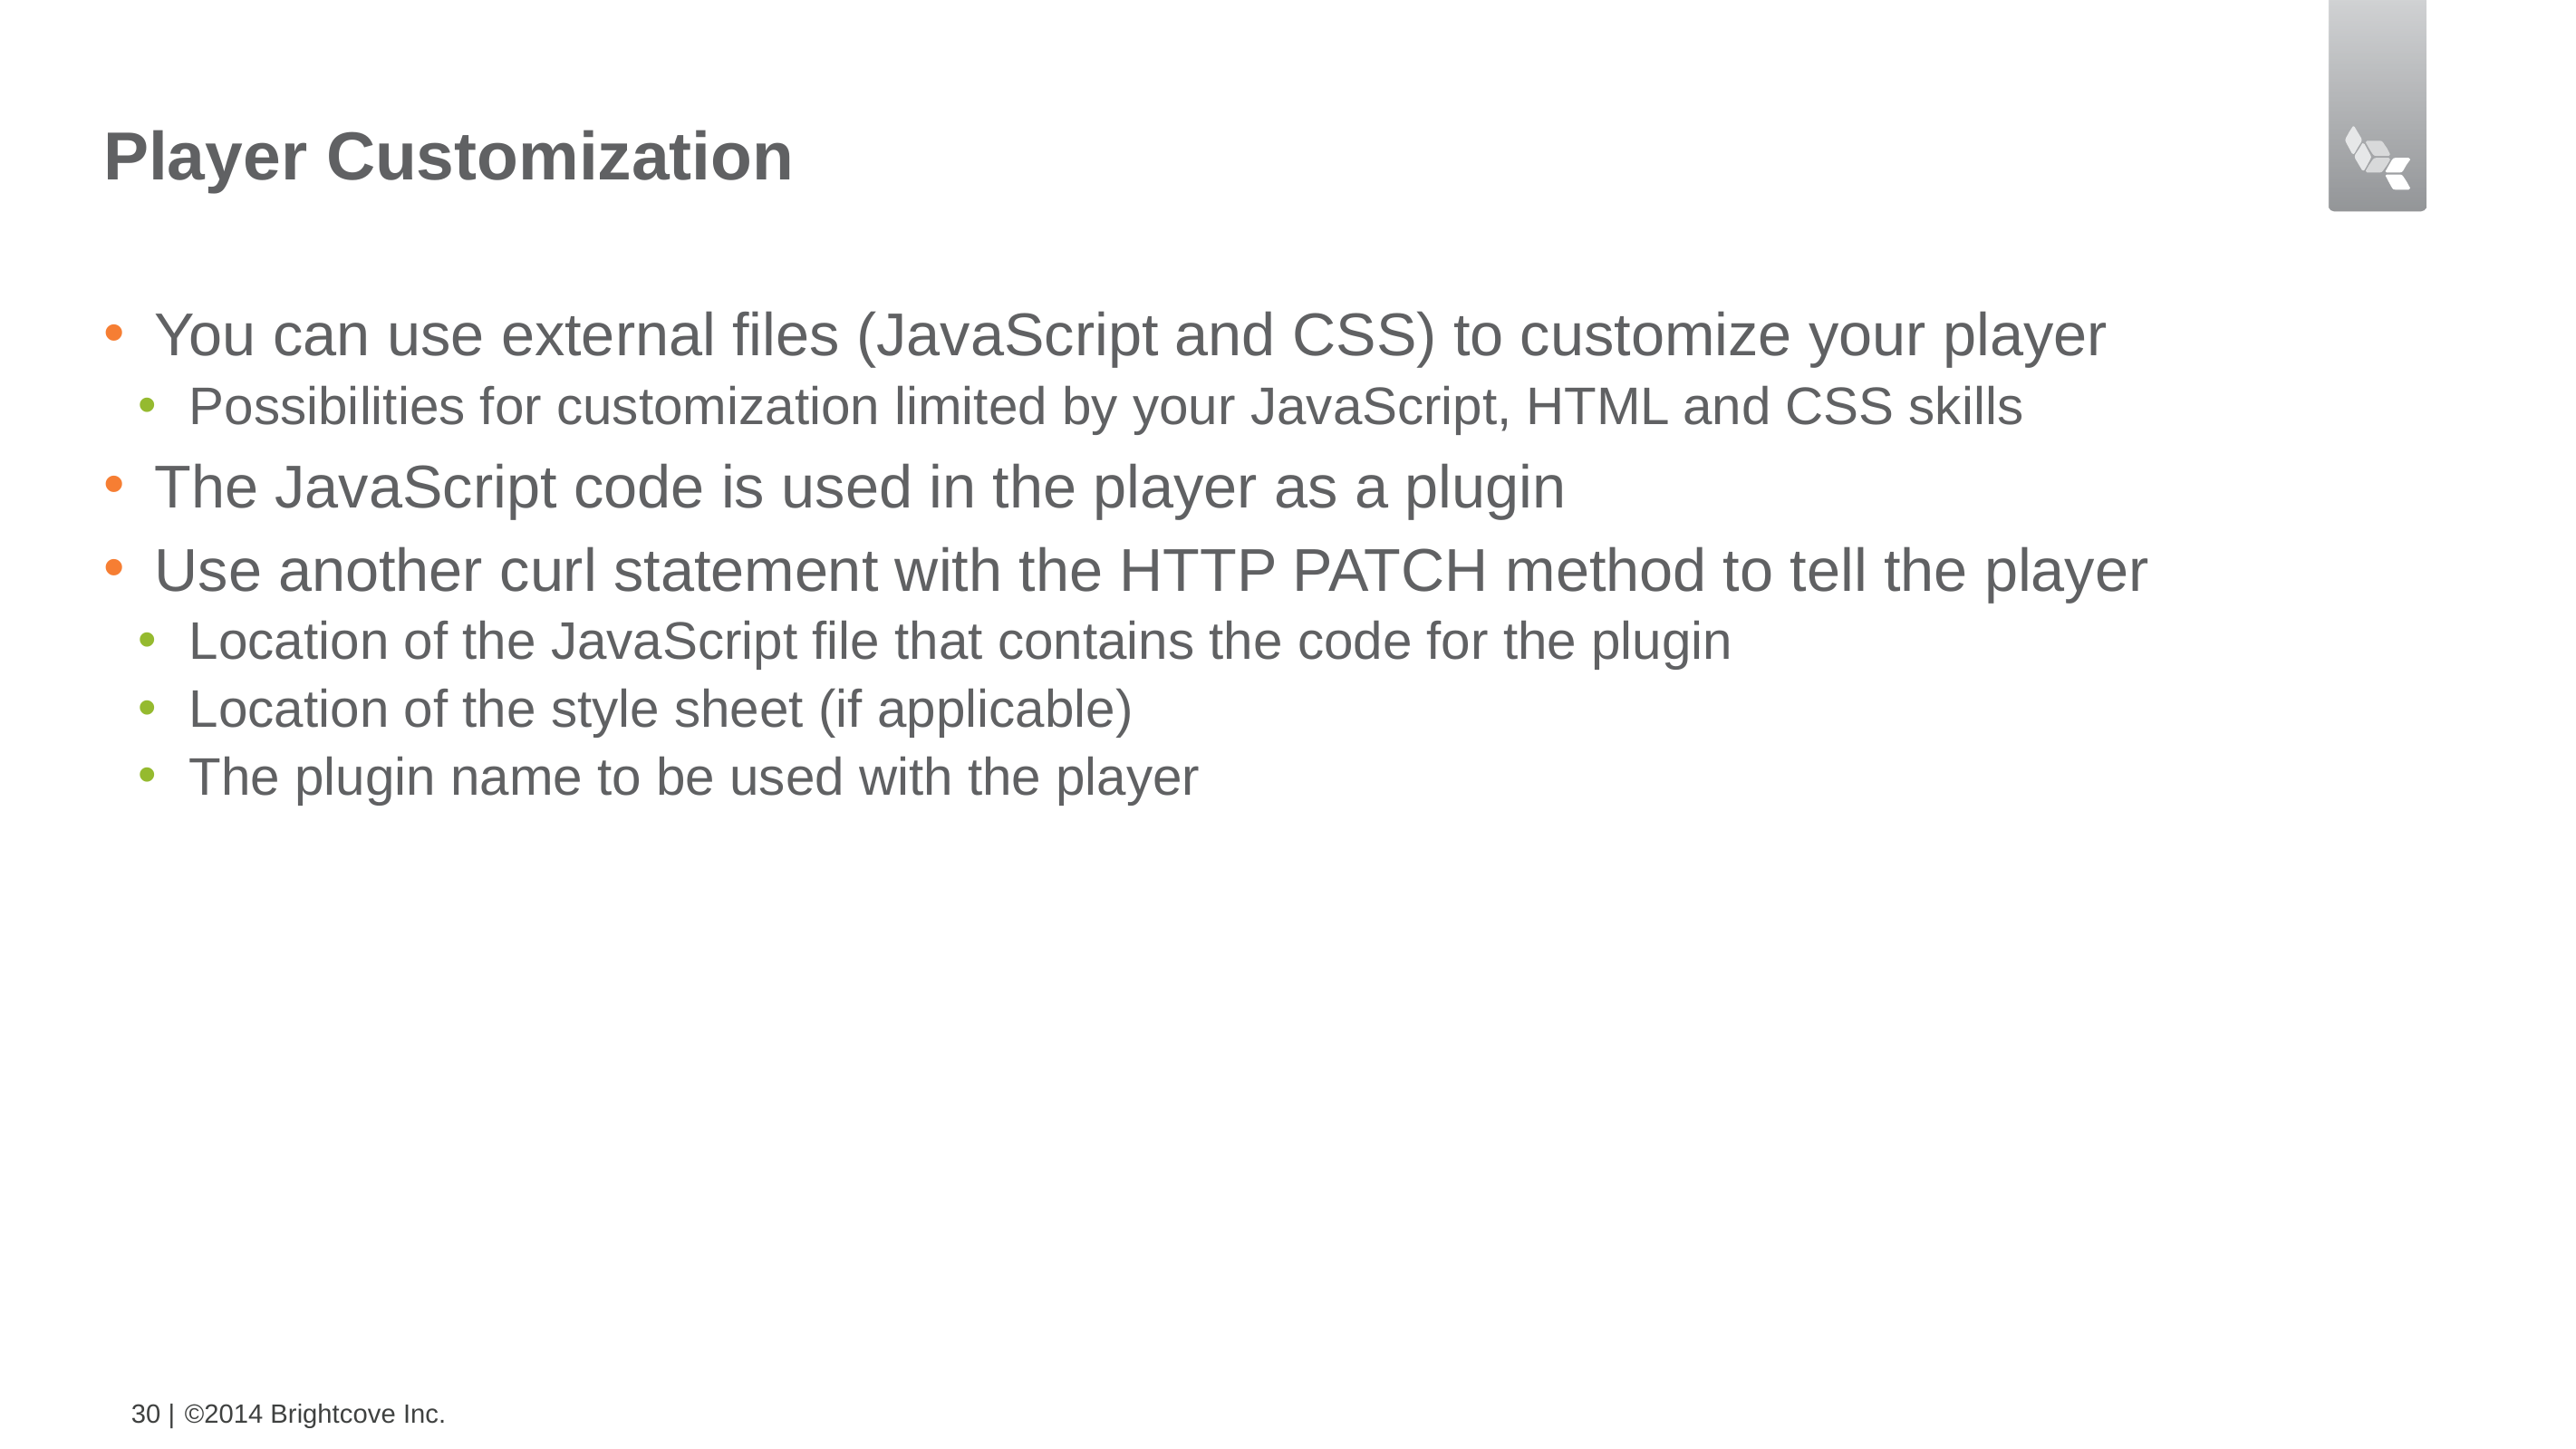

# Player Customization
You can use external files (JavaScript and CSS) to customize your player
Possibilities for customization limited by your JavaScript, HTML and CSS skills
The JavaScript code is used in the player as a plugin
Use another curl statement with the HTTP PATCH method to tell the player
Location of the JavaScript file that contains the code for the plugin
Location of the style sheet (if applicable)
The plugin name to be used with the player
30 |
©2014 Brightcove Inc.